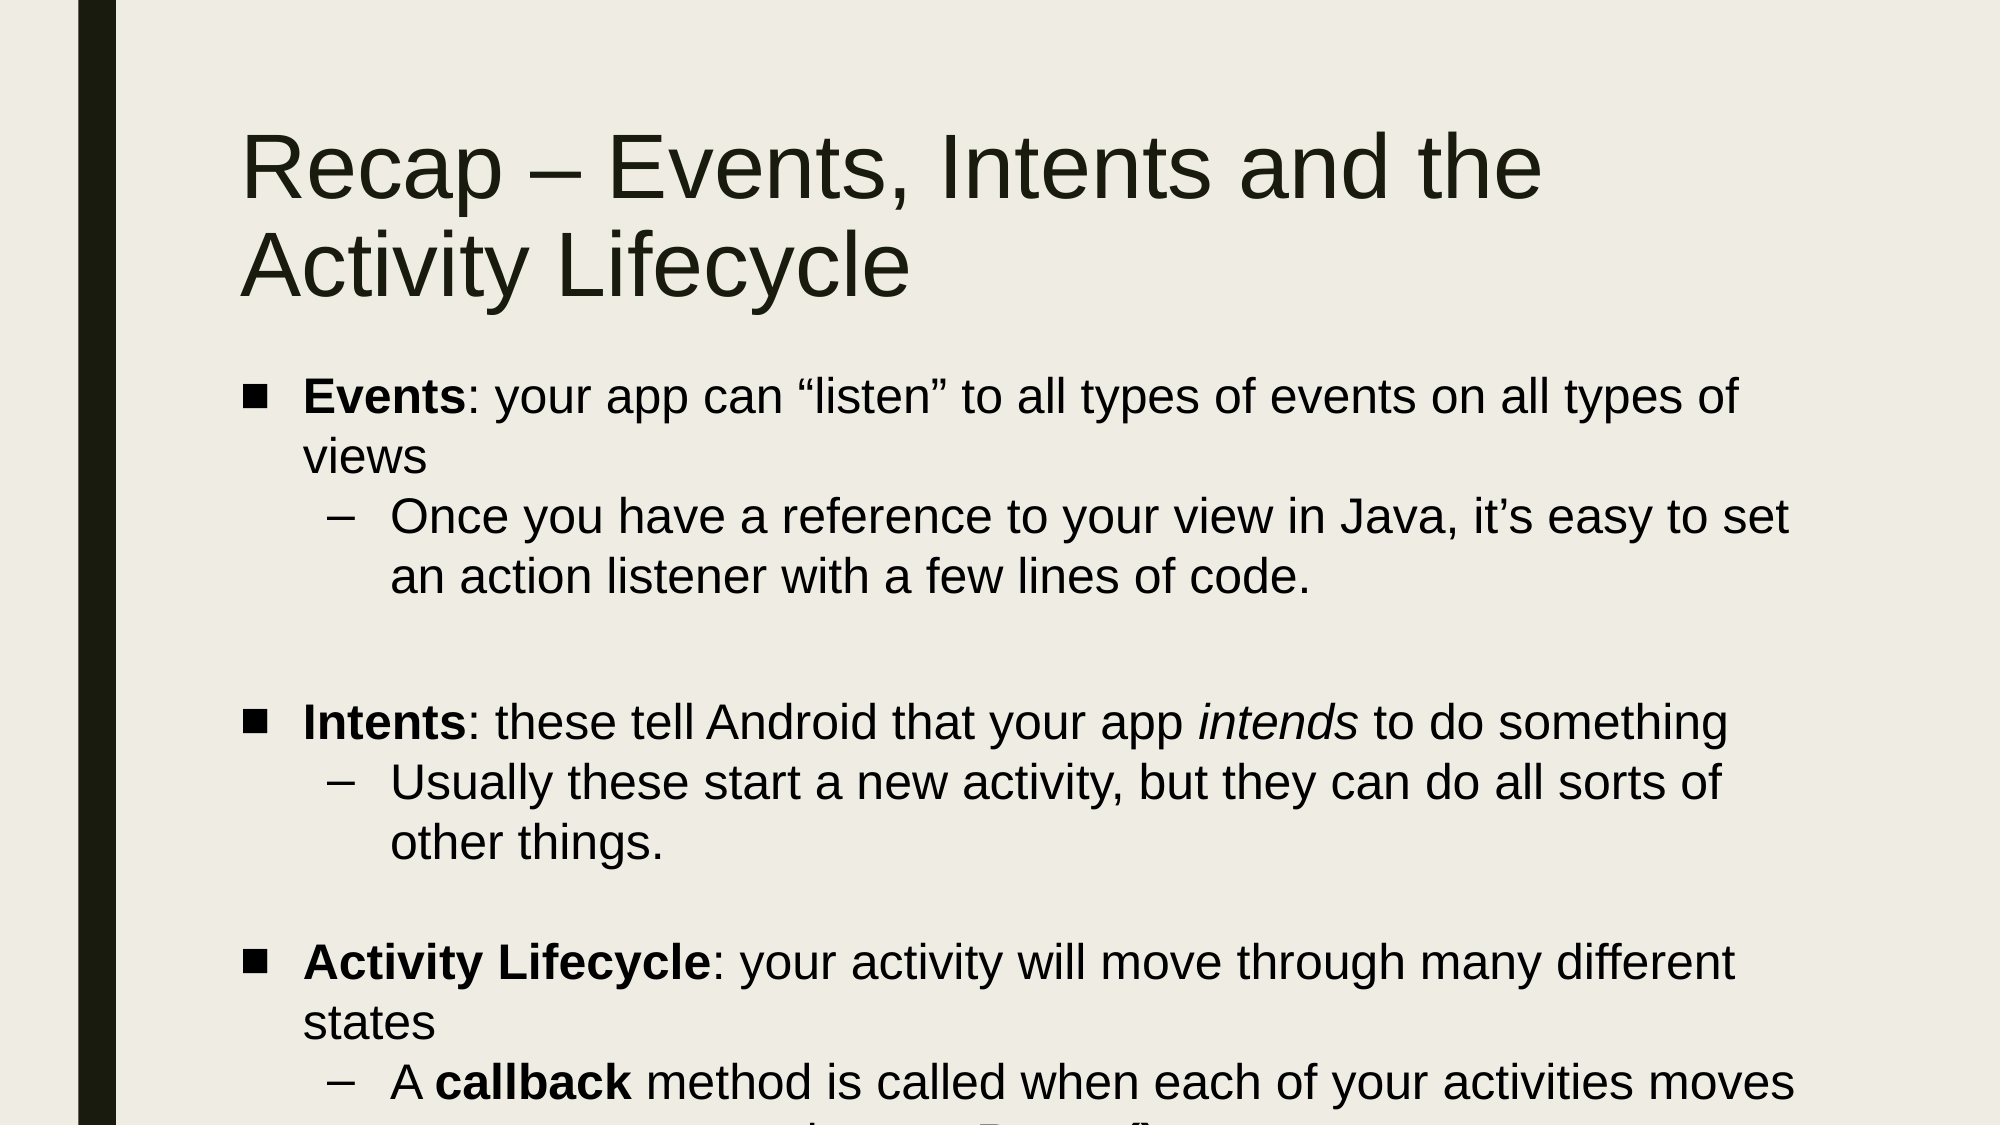

# Recap – Events, Intents and the Activity Lifecycle
Events: your app can “listen” to all types of events on all types of views
Once you have a reference to your view in Java, it’s easy to set an action listener with a few lines of code.

Intents: these tell Android that your app intends to do something
Usually these start a new activity, but they can do all sorts of other things.

Activity Lifecycle: your activity will move through many different states
A callback method is called when each of your activities moves to a new state, such as onPause().